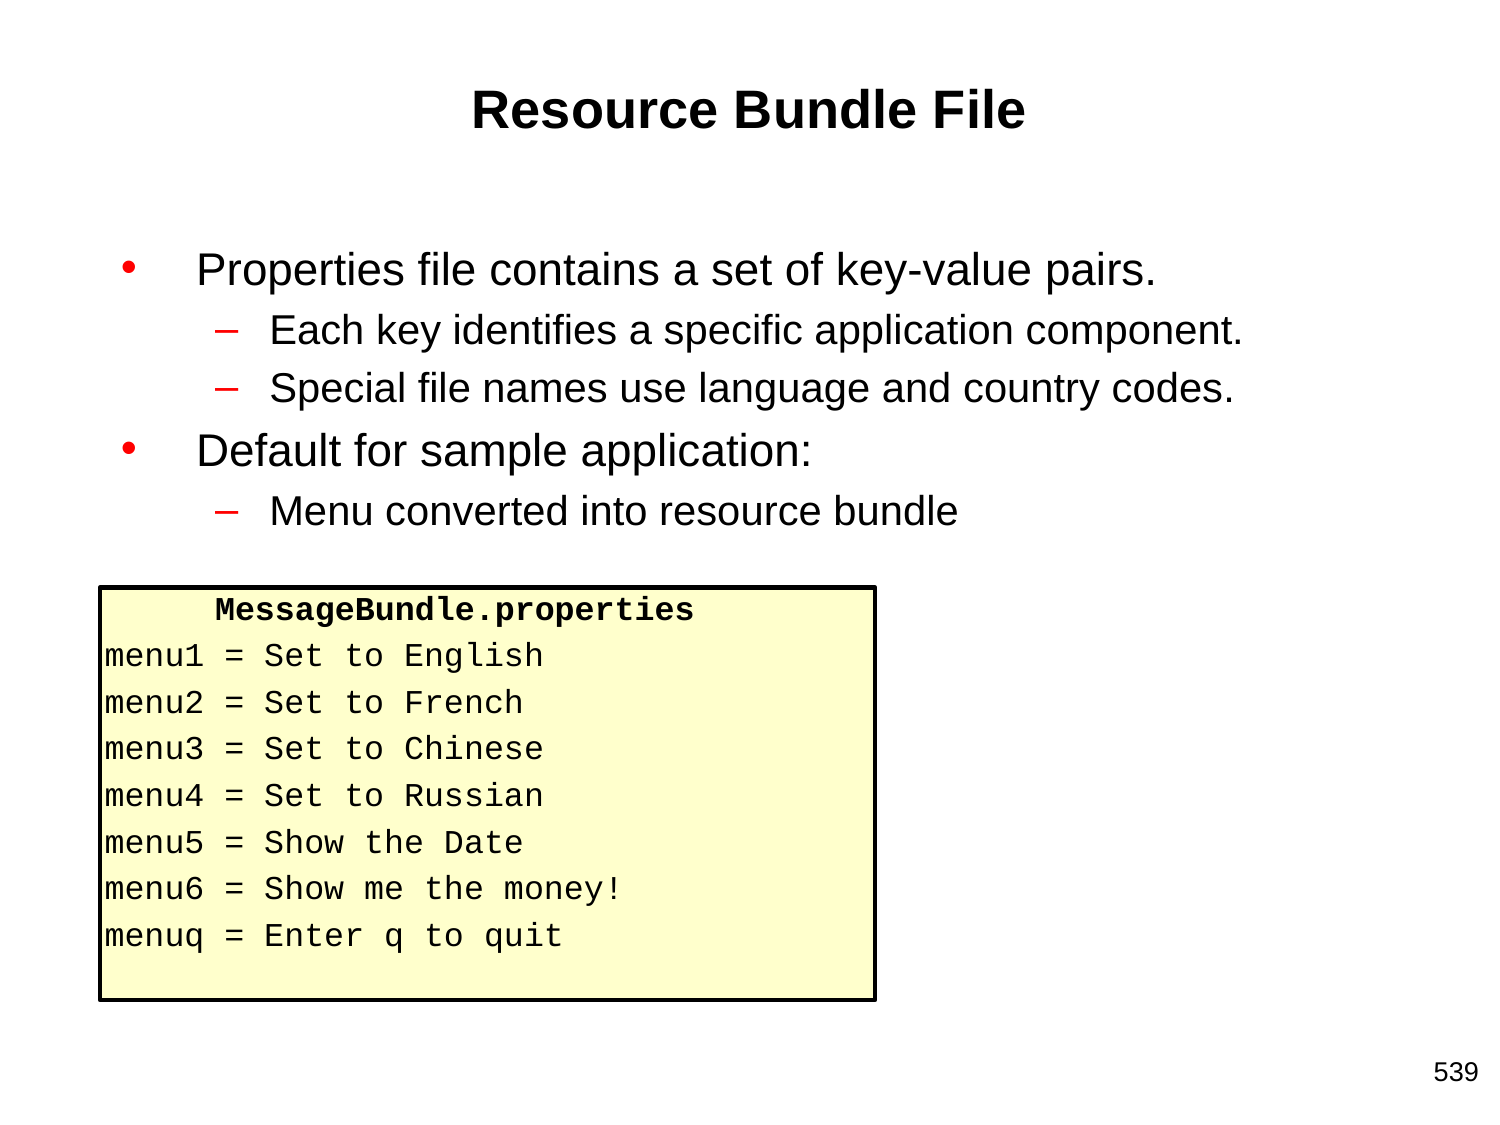

# Resource Bundle File
Properties file contains a set of key-value pairs.
Each key identifies a specific application component.
Special file names use language and country codes.
Default for sample application:
Menu converted into resource bundle

MessageBundle.properties
menu1 = Set to English
menu2 = Set to French
menu3 = Set to Chinese
menu4 = Set to Russian
menu5 = Show the Date
menu6 = Show me the money!
menuq = Enter q to quit

539